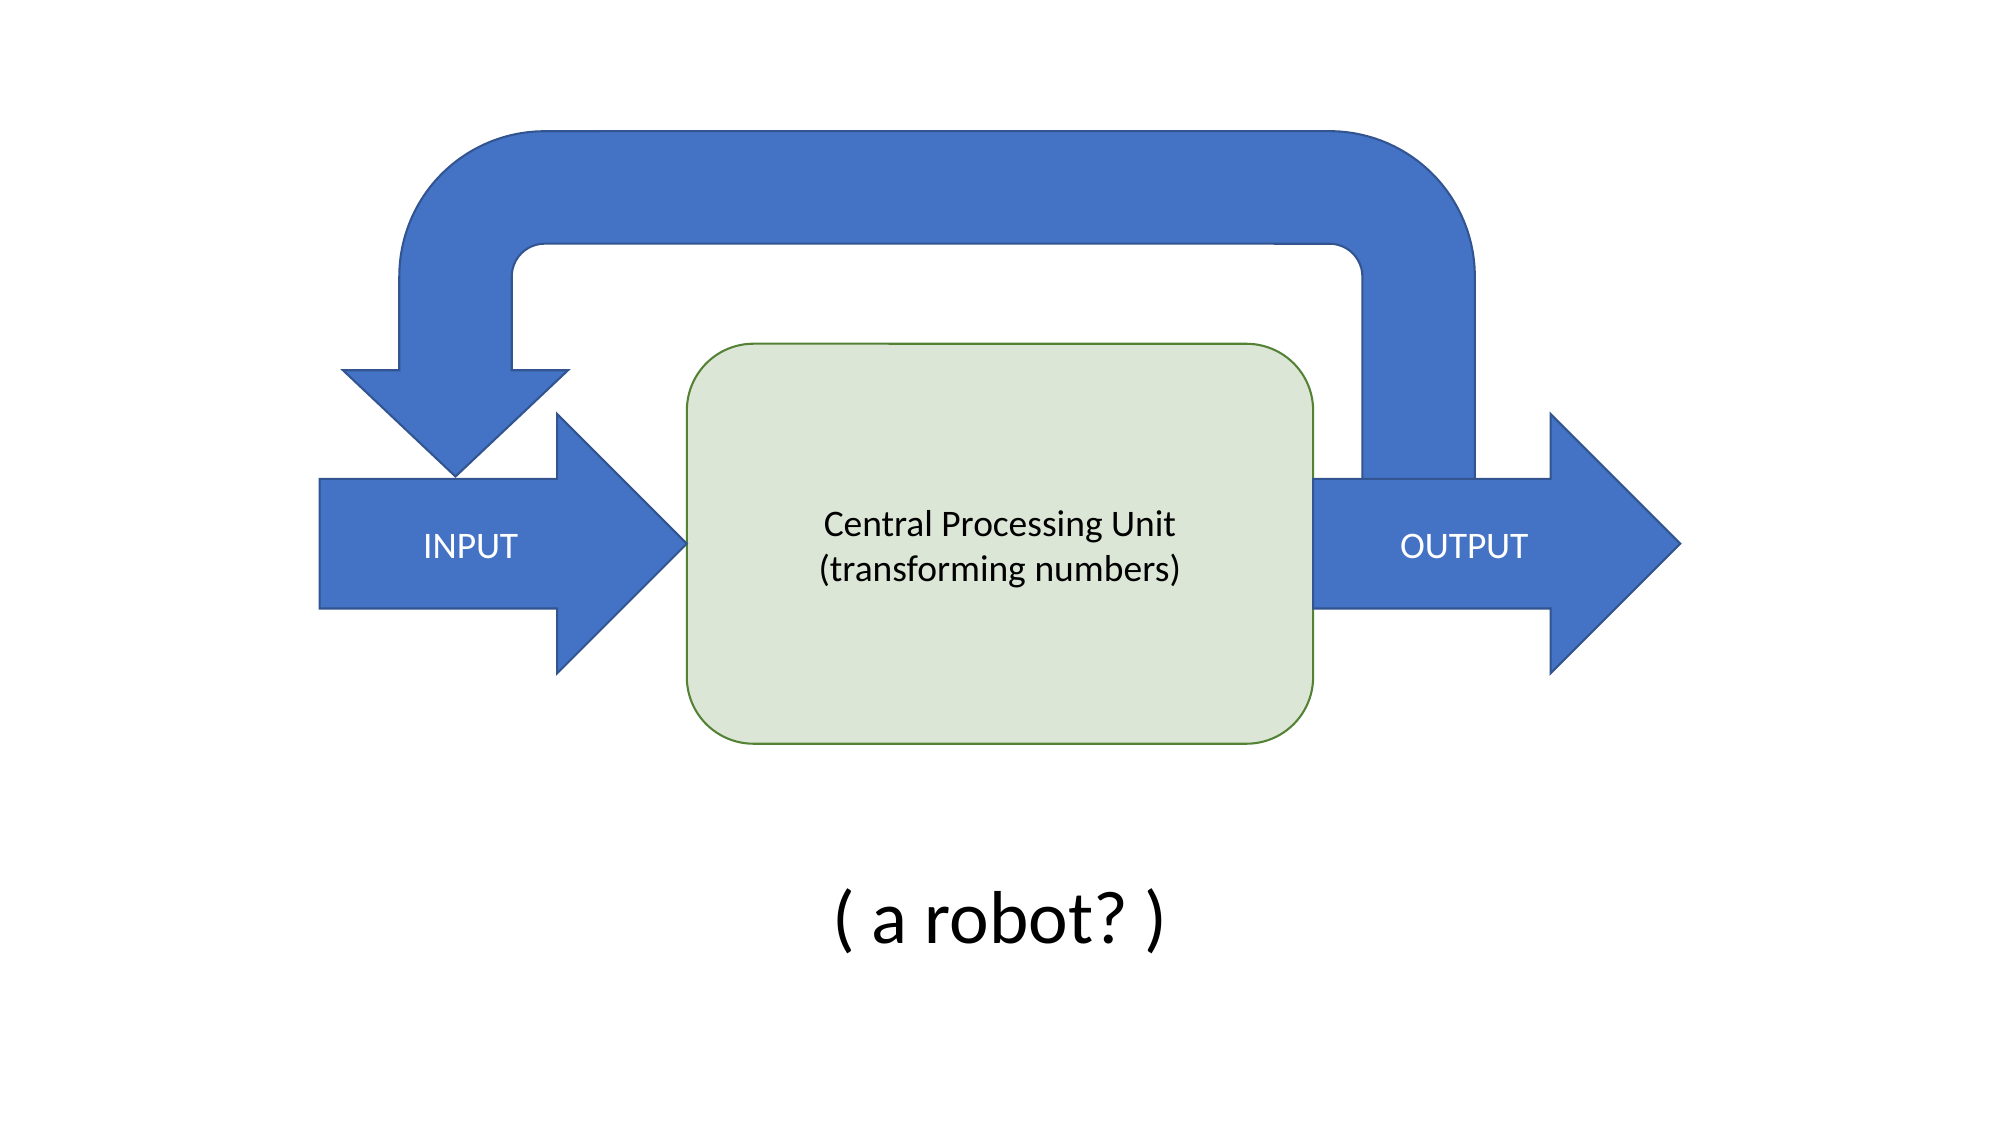

Central Processing Unit
(transforming numbers)
INPUT
OUTPUT
( a robot? )